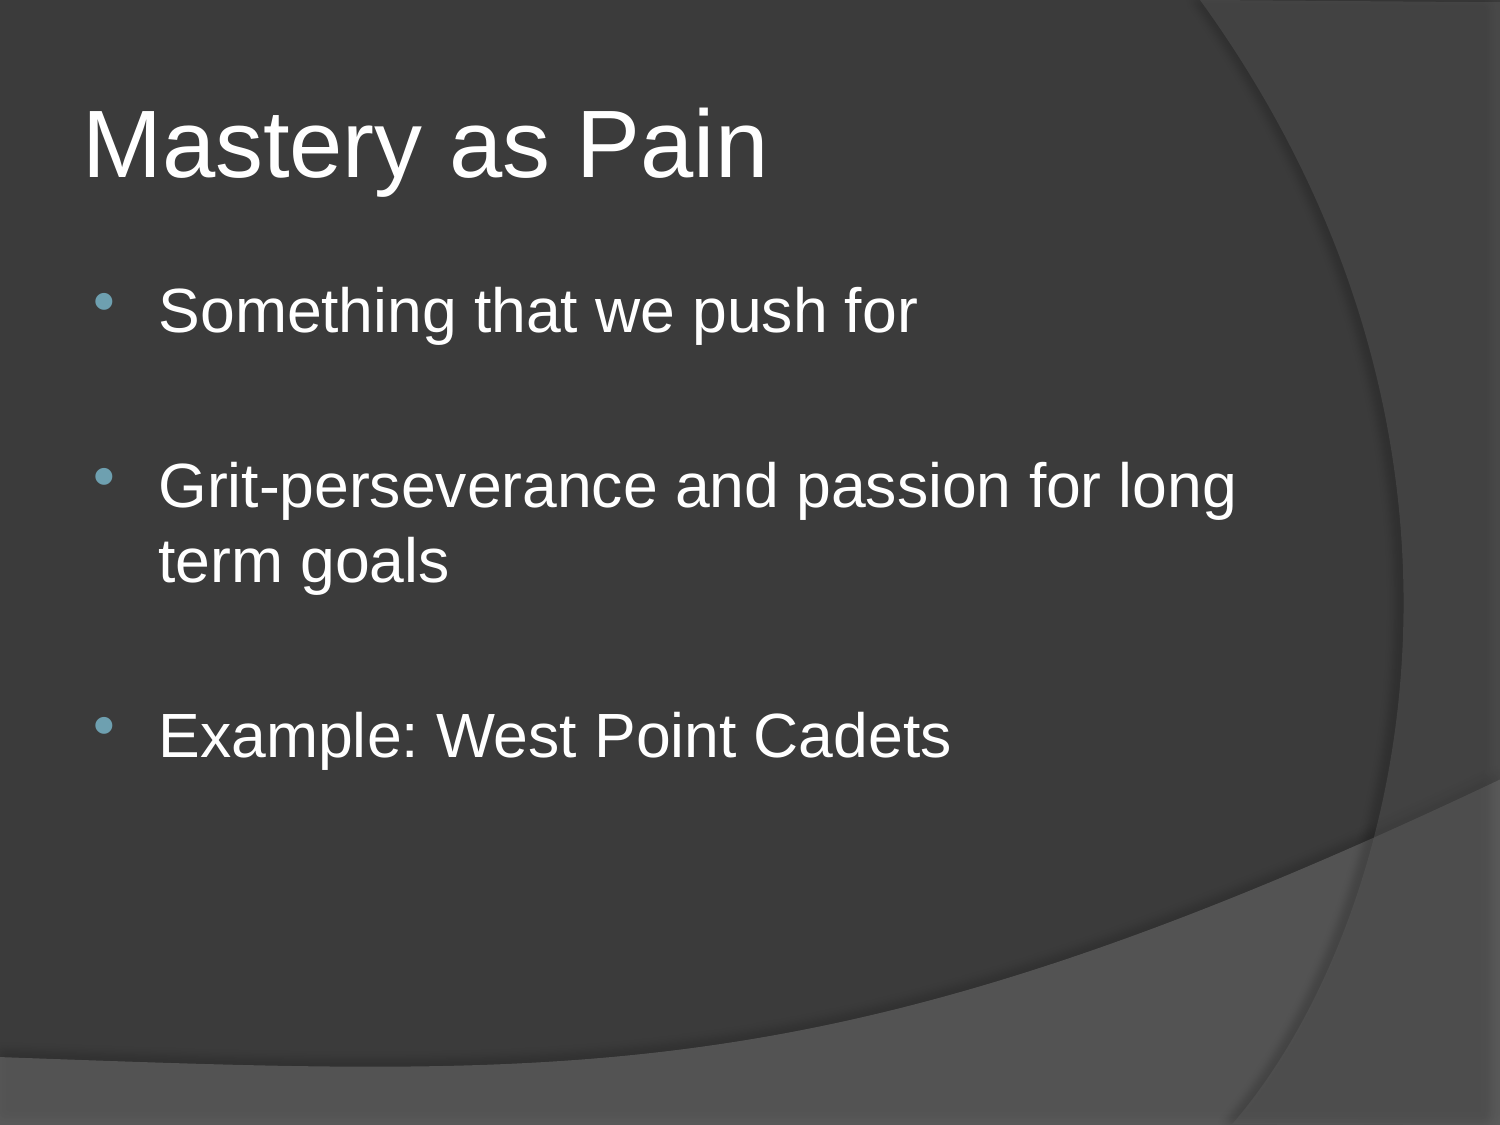

# Mastery as Pain
Something that we push for

Grit-perseverance and passion for long term goals

Example: West Point Cadets